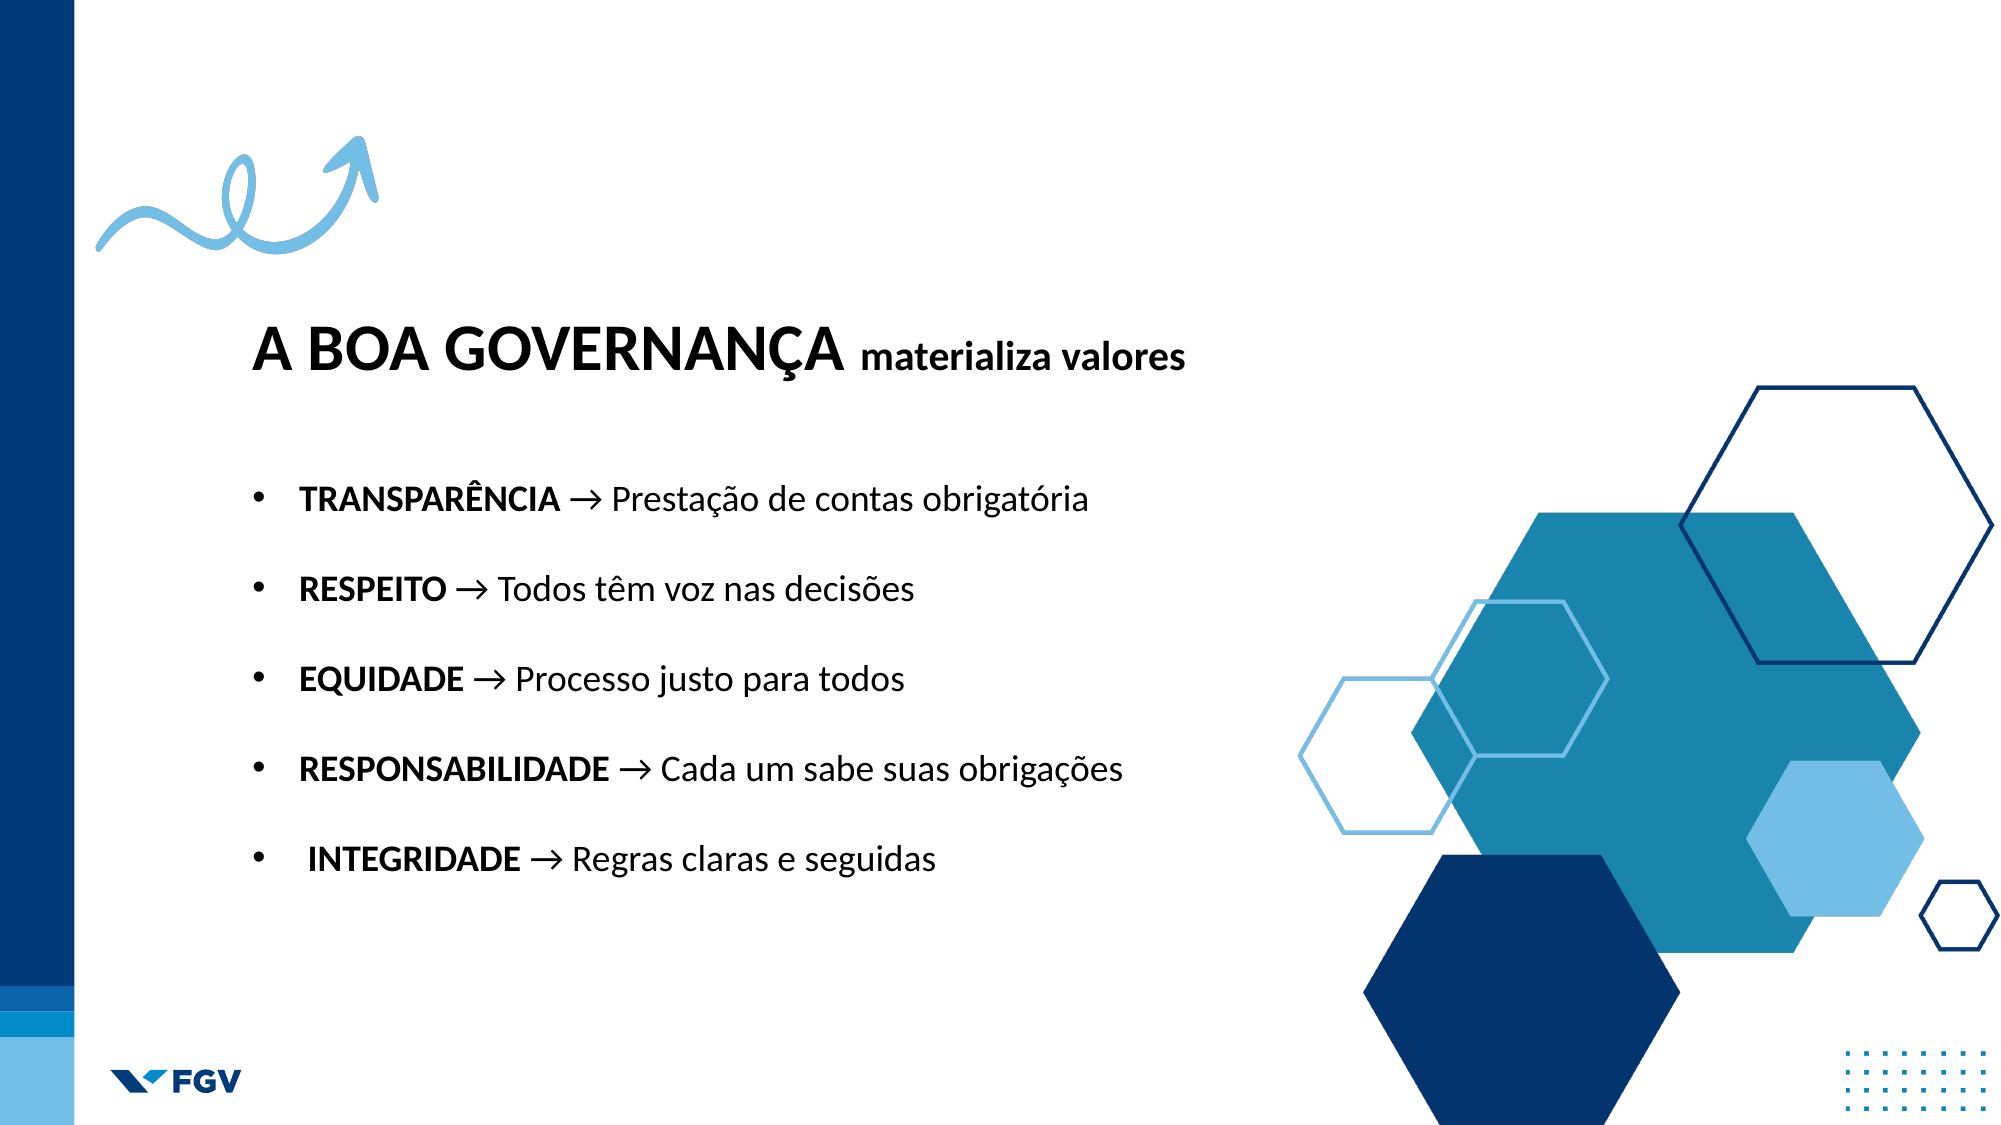

A BOA GOVERNANÇA materializa valores

TRANSPARÊNCIA → Prestação de contas obrigatória
RESPEITO → Todos têm voz nas decisões
EQUIDADE → Processo justo para todos
RESPONSABILIDADE → Cada um sabe suas obrigações
 INTEGRIDADE → Regras claras e seguidas